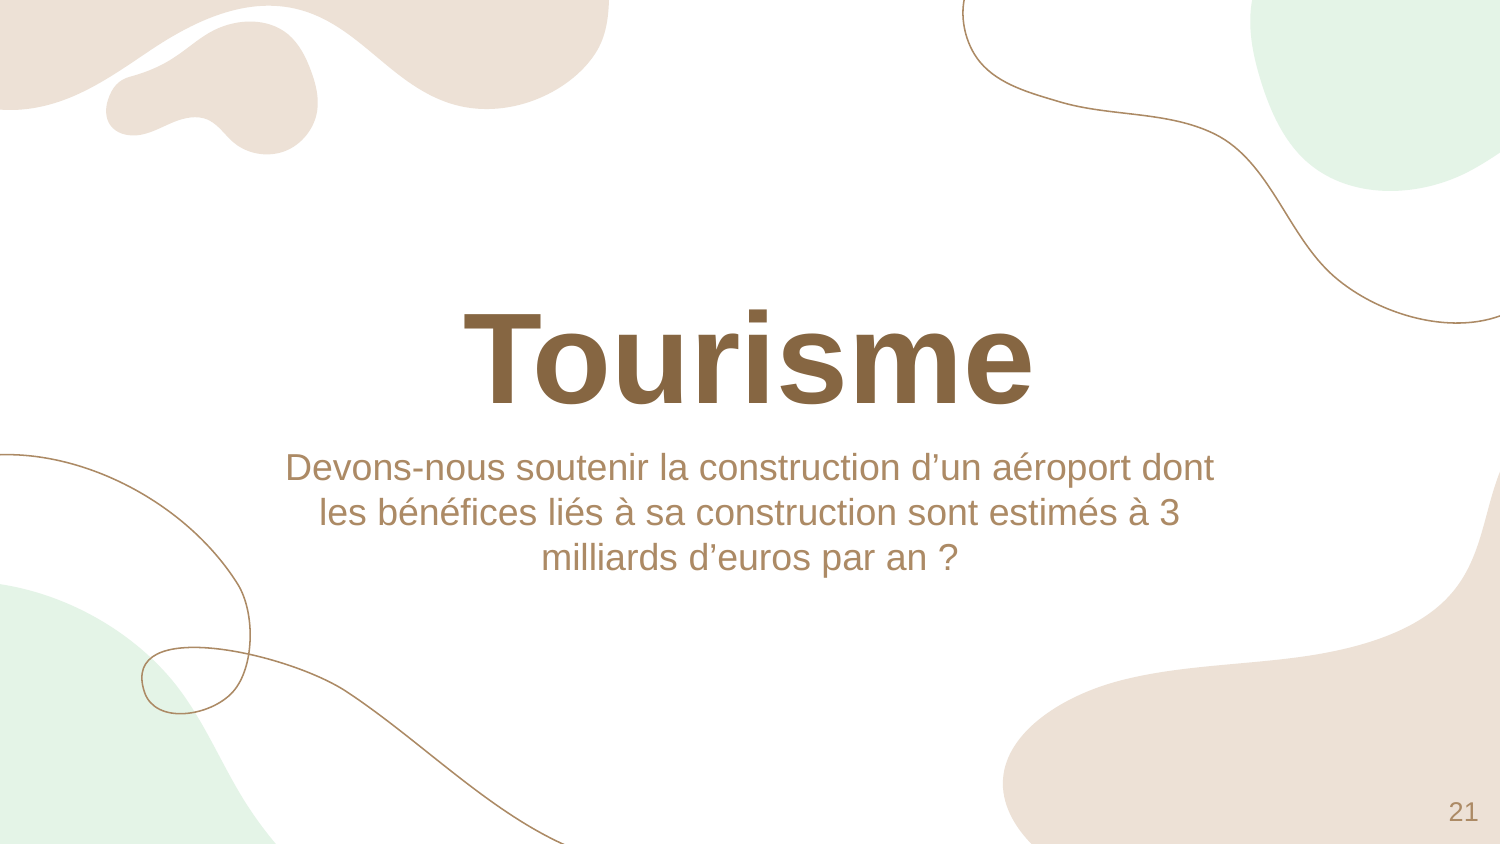

# Tourisme
Devons-nous soutenir la construction d’un aéroport dont les bénéfices liés à sa construction sont estimés à 3 milliards d’euros par an ?

21